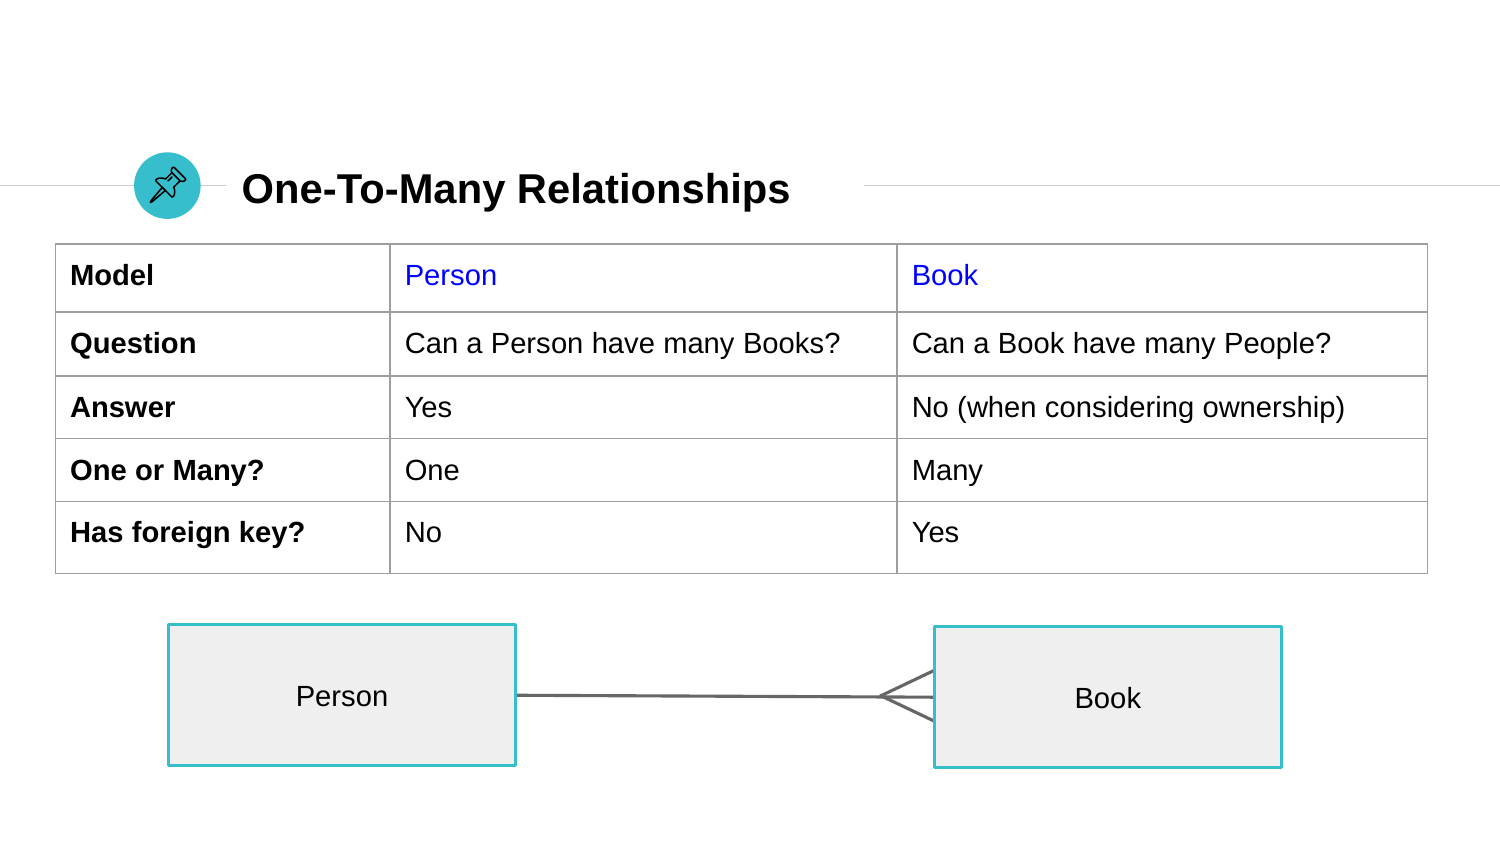

# One-To-Many Relationships

| Model | Person | Book |
| --- | --- | --- |
| Question | Can a Person have many Books? | Can a Book have many People? |
| Answer | Yes | No (when considering ownership) |
| One or Many? | One | Many |
| Has foreign key? | No | Yes |
Person
Book